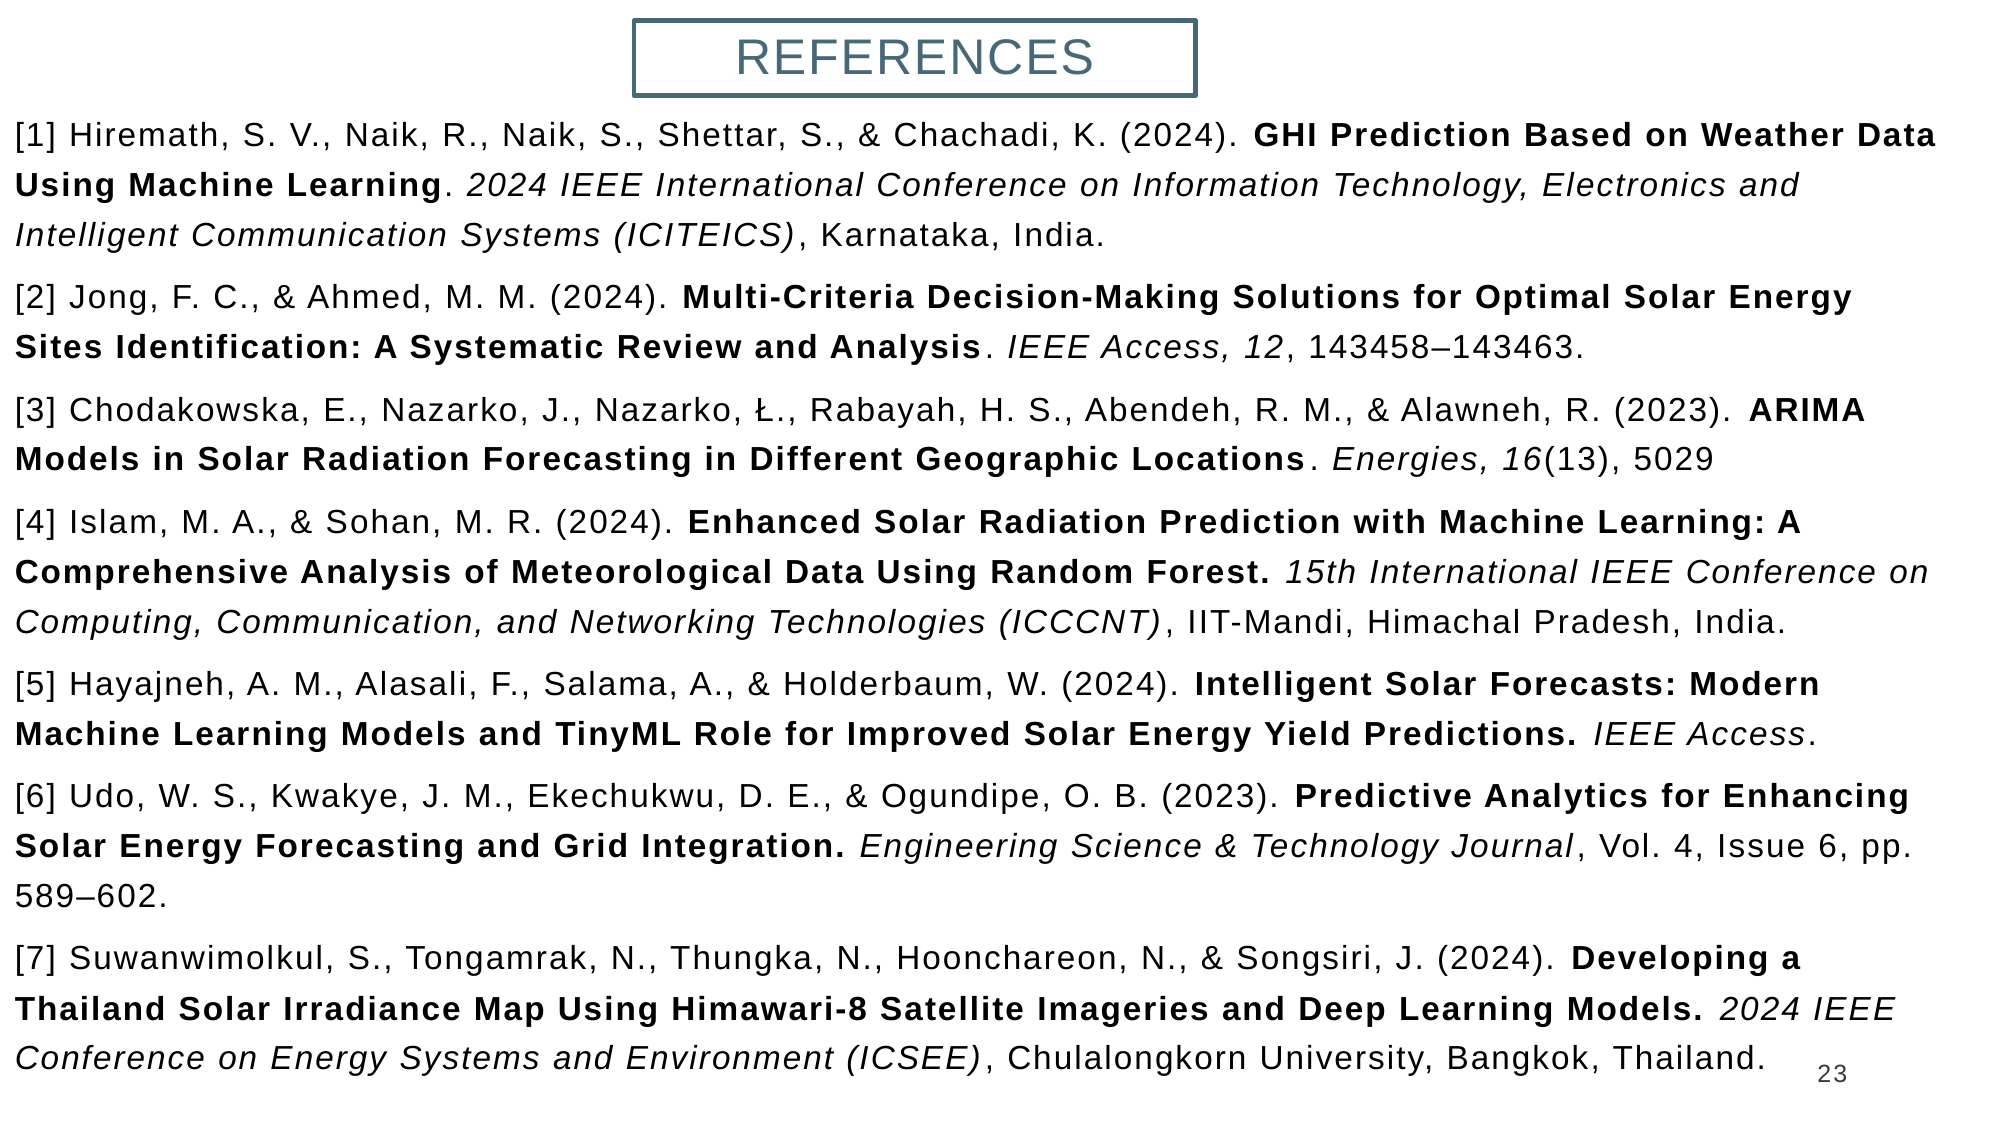

# references
[1] Hiremath, S. V., Naik, R., Naik, S., Shettar, S., & Chachadi, K. (2024). GHI Prediction Based on Weather Data Using Machine Learning. 2024 IEEE International Conference on Information Technology, Electronics and Intelligent Communication Systems (ICITEICS), Karnataka, India.
[2] Jong, F. C., & Ahmed, M. M. (2024). Multi-Criteria Decision-Making Solutions for Optimal Solar Energy Sites Identification: A Systematic Review and Analysis. IEEE Access, 12, 143458–143463.
[3] Chodakowska, E., Nazarko, J., Nazarko, Ł., Rabayah, H. S., Abendeh, R. M., & Alawneh, R. (2023). ARIMA Models in Solar Radiation Forecasting in Different Geographic Locations. Energies, 16(13), 5029
[4] Islam, M. A., & Sohan, M. R. (2024). Enhanced Solar Radiation Prediction with Machine Learning: A Comprehensive Analysis of Meteorological Data Using Random Forest. 15th International IEEE Conference on Computing, Communication, and Networking Technologies (ICCCNT), IIT-Mandi, Himachal Pradesh, India.
[5] Hayajneh, A. M., Alasali, F., Salama, A., & Holderbaum, W. (2024). Intelligent Solar Forecasts: Modern Machine Learning Models and TinyML Role for Improved Solar Energy Yield Predictions. IEEE Access.
[6] Udo, W. S., Kwakye, J. M., Ekechukwu, D. E., & Ogundipe, O. B. (2023). Predictive Analytics for Enhancing Solar Energy Forecasting and Grid Integration. Engineering Science & Technology Journal, Vol. 4, Issue 6, pp. 589–602.
[7] Suwanwimolkul, S., Tongamrak, N., Thungka, N., Hoonchareon, N., & Songsiri, J. (2024). Developing a Thailand Solar Irradiance Map Using Himawari-8 Satellite Imageries and Deep Learning Models. 2024 IEEE Conference on Energy Systems and Environment (ICSEE), Chulalongkorn University, Bangkok, Thailand.

23